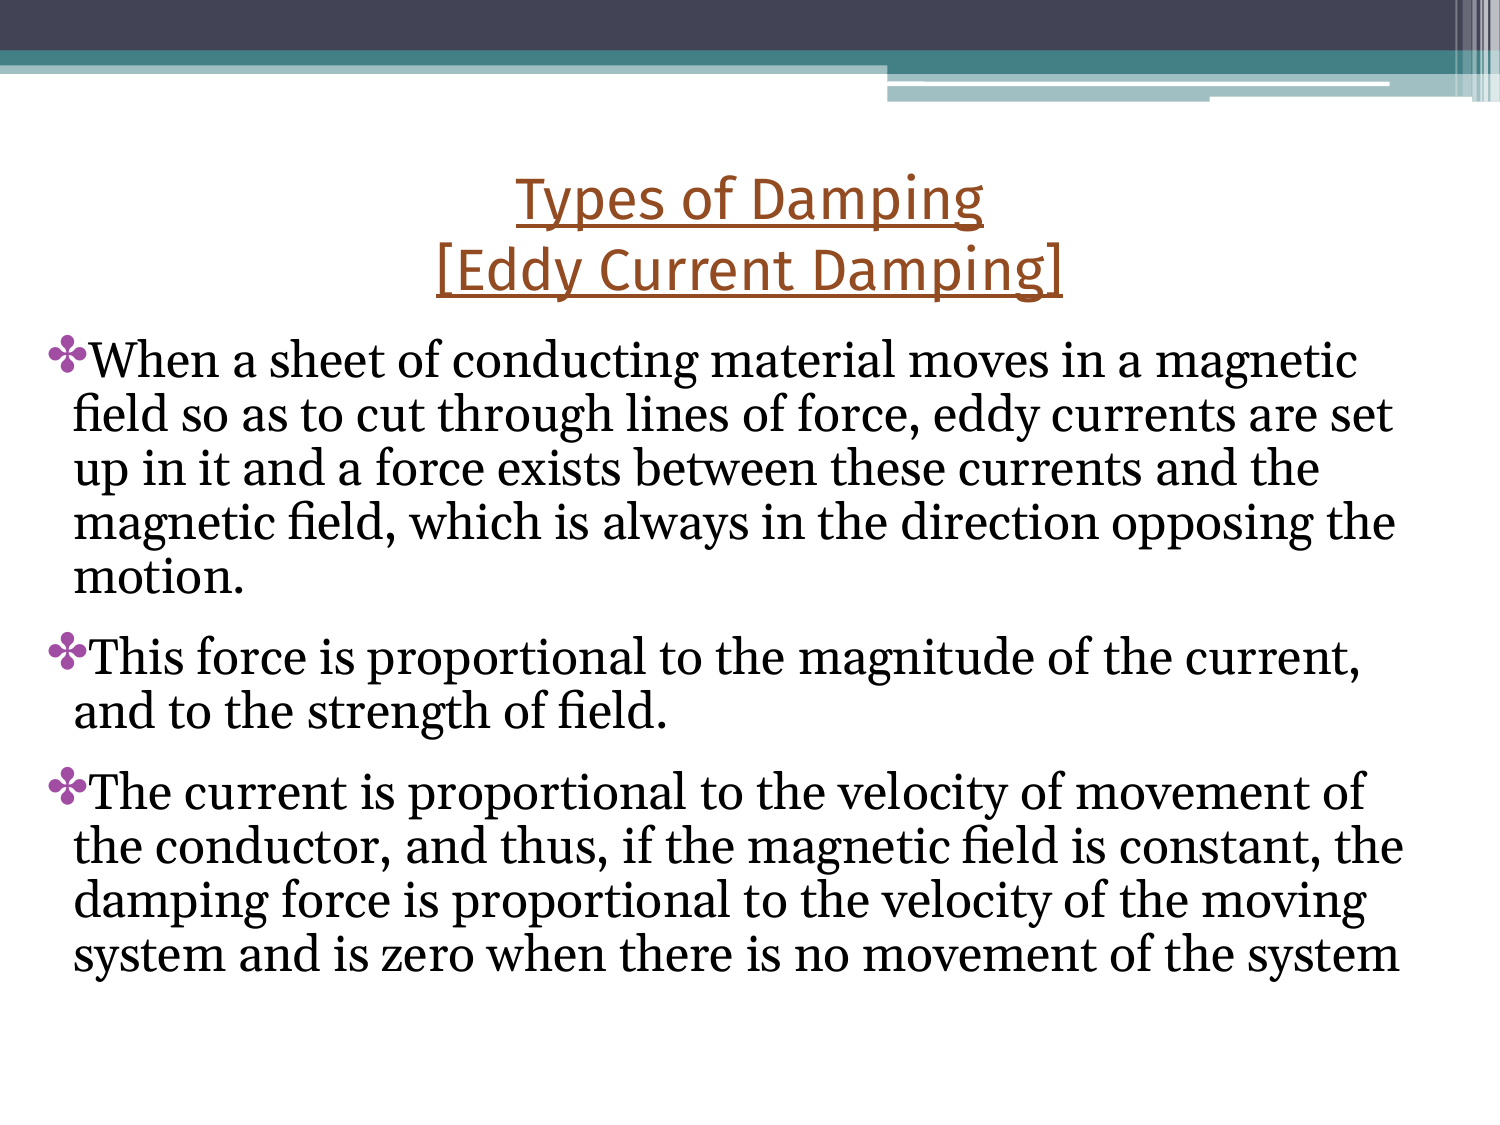

# Types of Damping
[Eddy Current Damping]
When a sheet of conducting material moves in a magnetic field so as to cut through lines of force, eddy currents are set up in it and a force exists between these currents and the magnetic field, which is always in the direction opposing the motion.
This force is proportional to the magnitude of the current, and to the strength of field.
The current is proportional to the velocity of movement of the conductor, and thus, if the magnetic field is constant, the damping force is proportional to the velocity of the moving system and is zero when there is no movement of the system